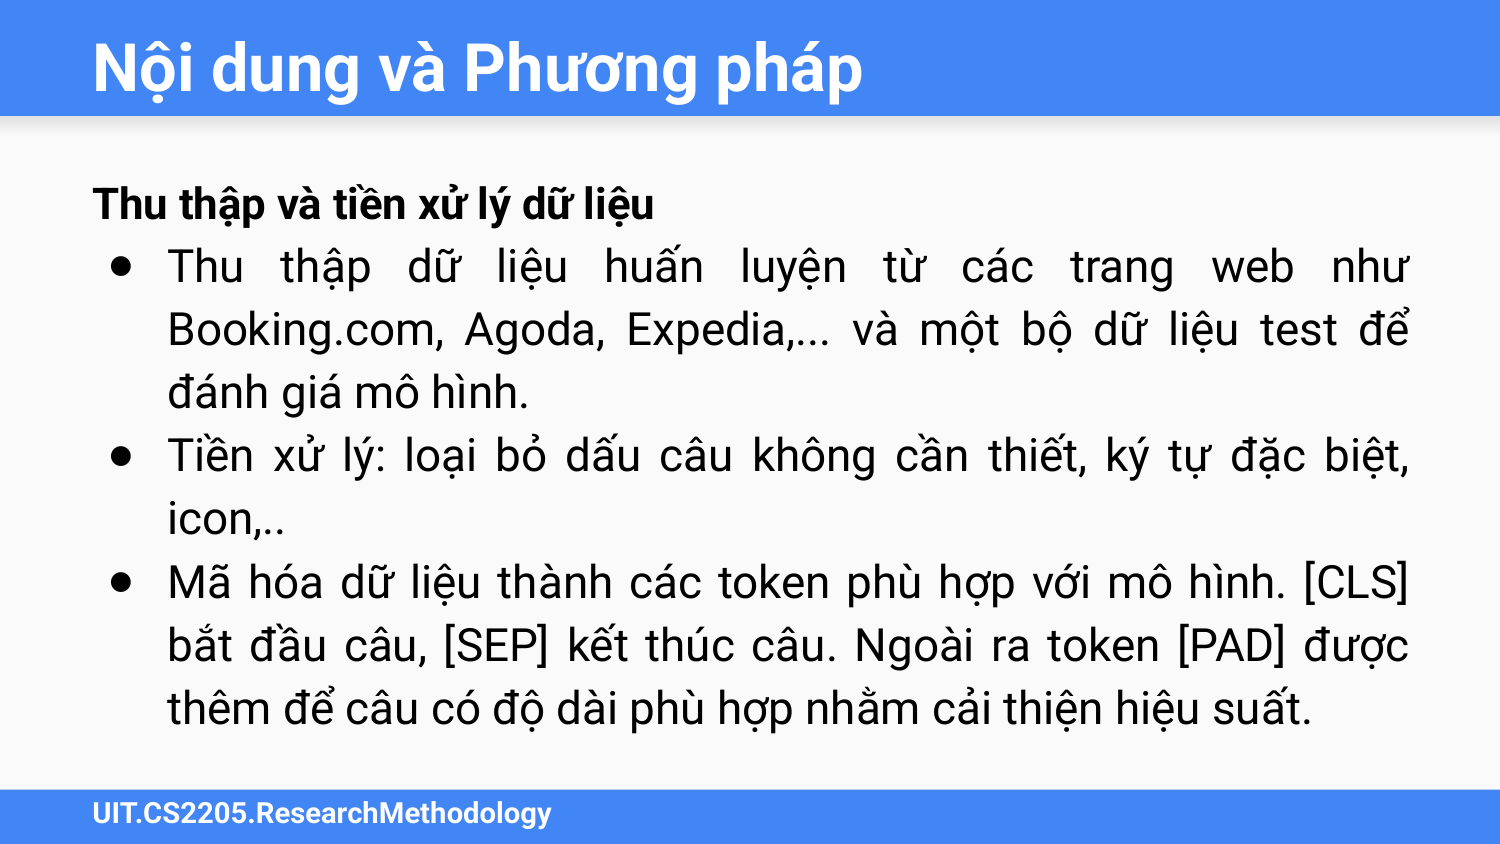

# Nội dung và Phương pháp
Thu thập và tiền xử lý dữ liệu
Thu thập dữ liệu huấn luyện từ các trang web như Booking.com, Agoda, Expedia,... và một bộ dữ liệu test để đánh giá mô hình.
Tiền xử lý: loại bỏ dấu câu không cần thiết, ký tự đặc biệt, icon,..
Mã hóa dữ liệu thành các token phù hợp với mô hình. [CLS] bắt đầu câu, [SEP] kết thúc câu. Ngoài ra token [PAD] được thêm để câu có độ dài phù hợp nhằm cải thiện hiệu suất.